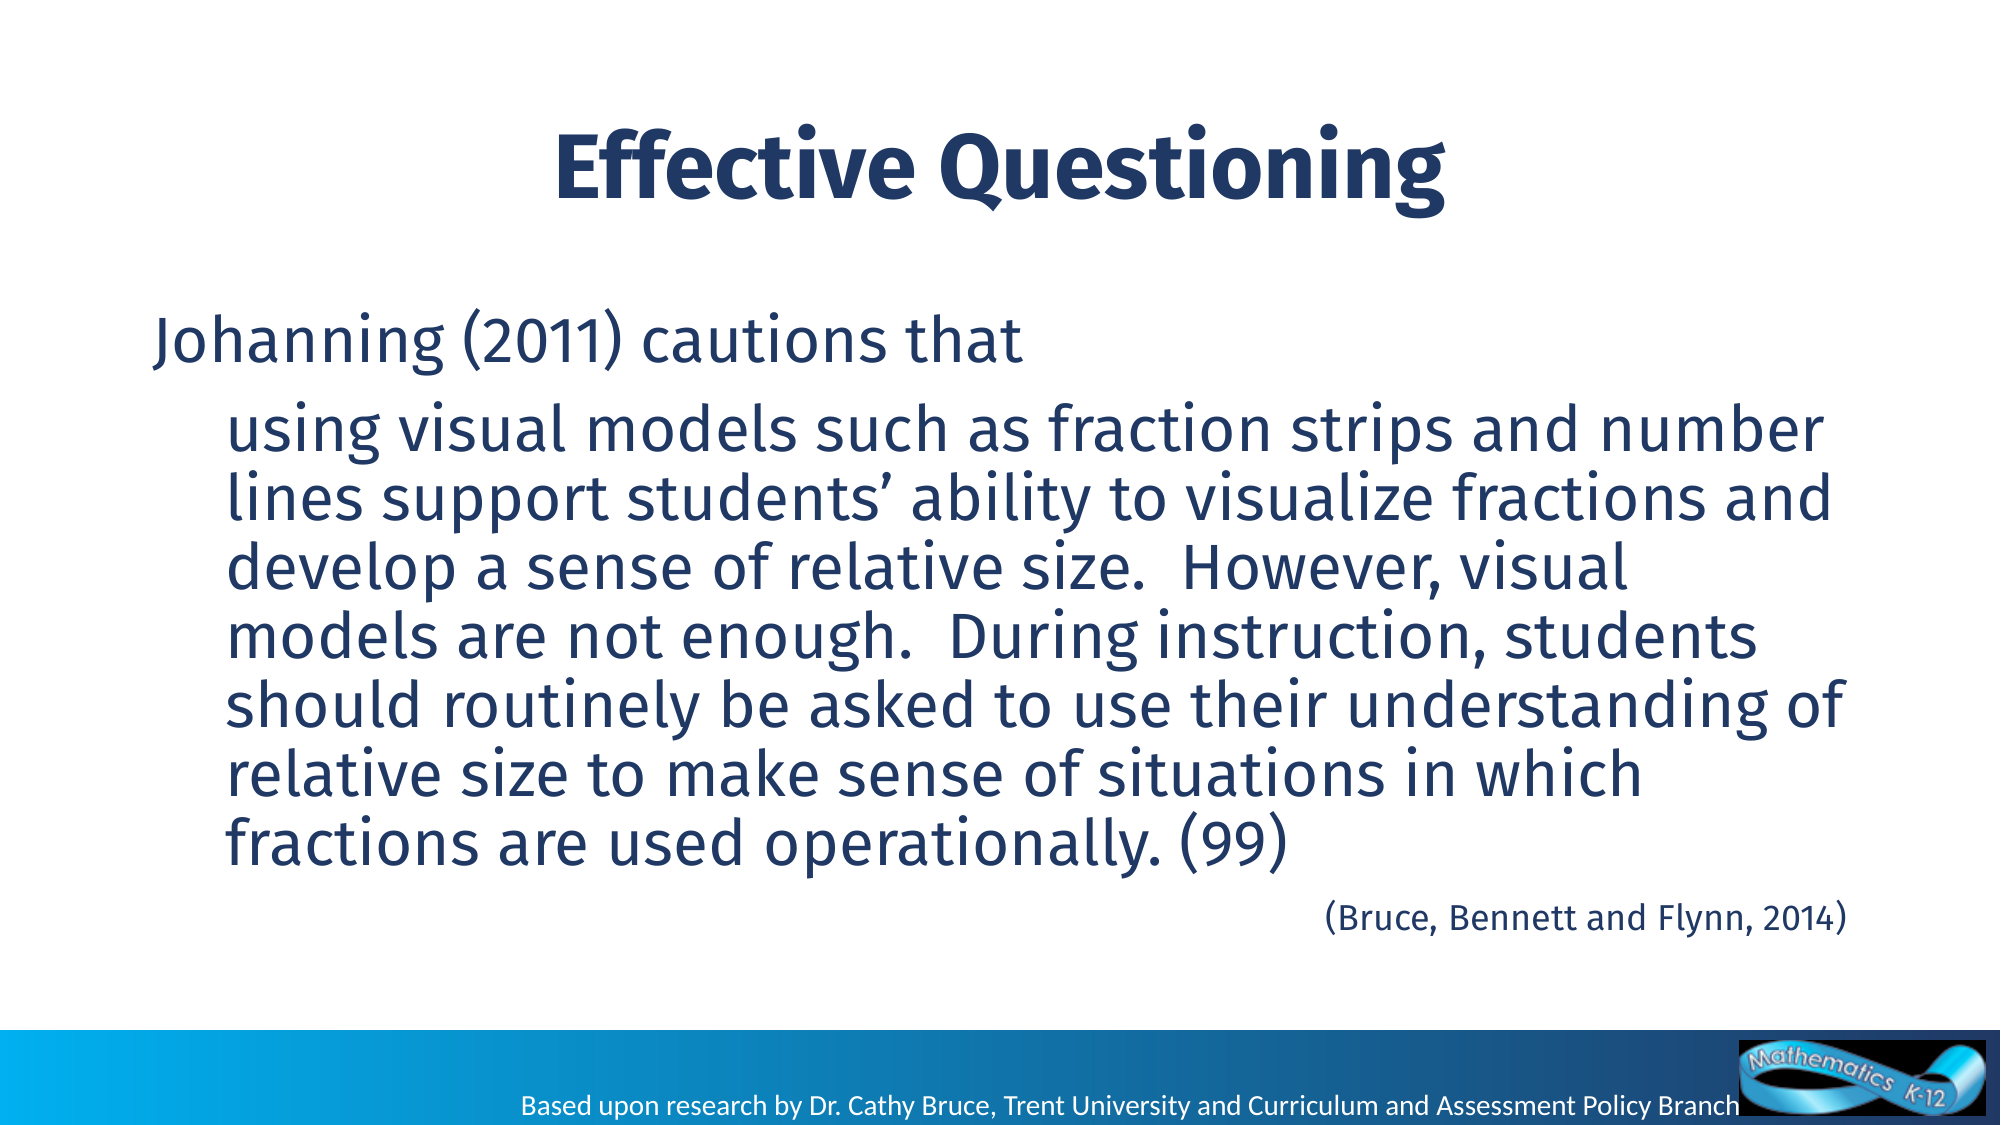

# Effective Questioning
Johanning (2011) cautions that
using visual models such as fraction strips and number lines support students’ ability to visualize fractions and develop a sense of relative size.  However, visual models are not enough.  During instruction, students should routinely be asked to use their understanding of relative size to make sense of situations in which fractions are used operationally. (99)
(Bruce, Bennett and Flynn, 2014)